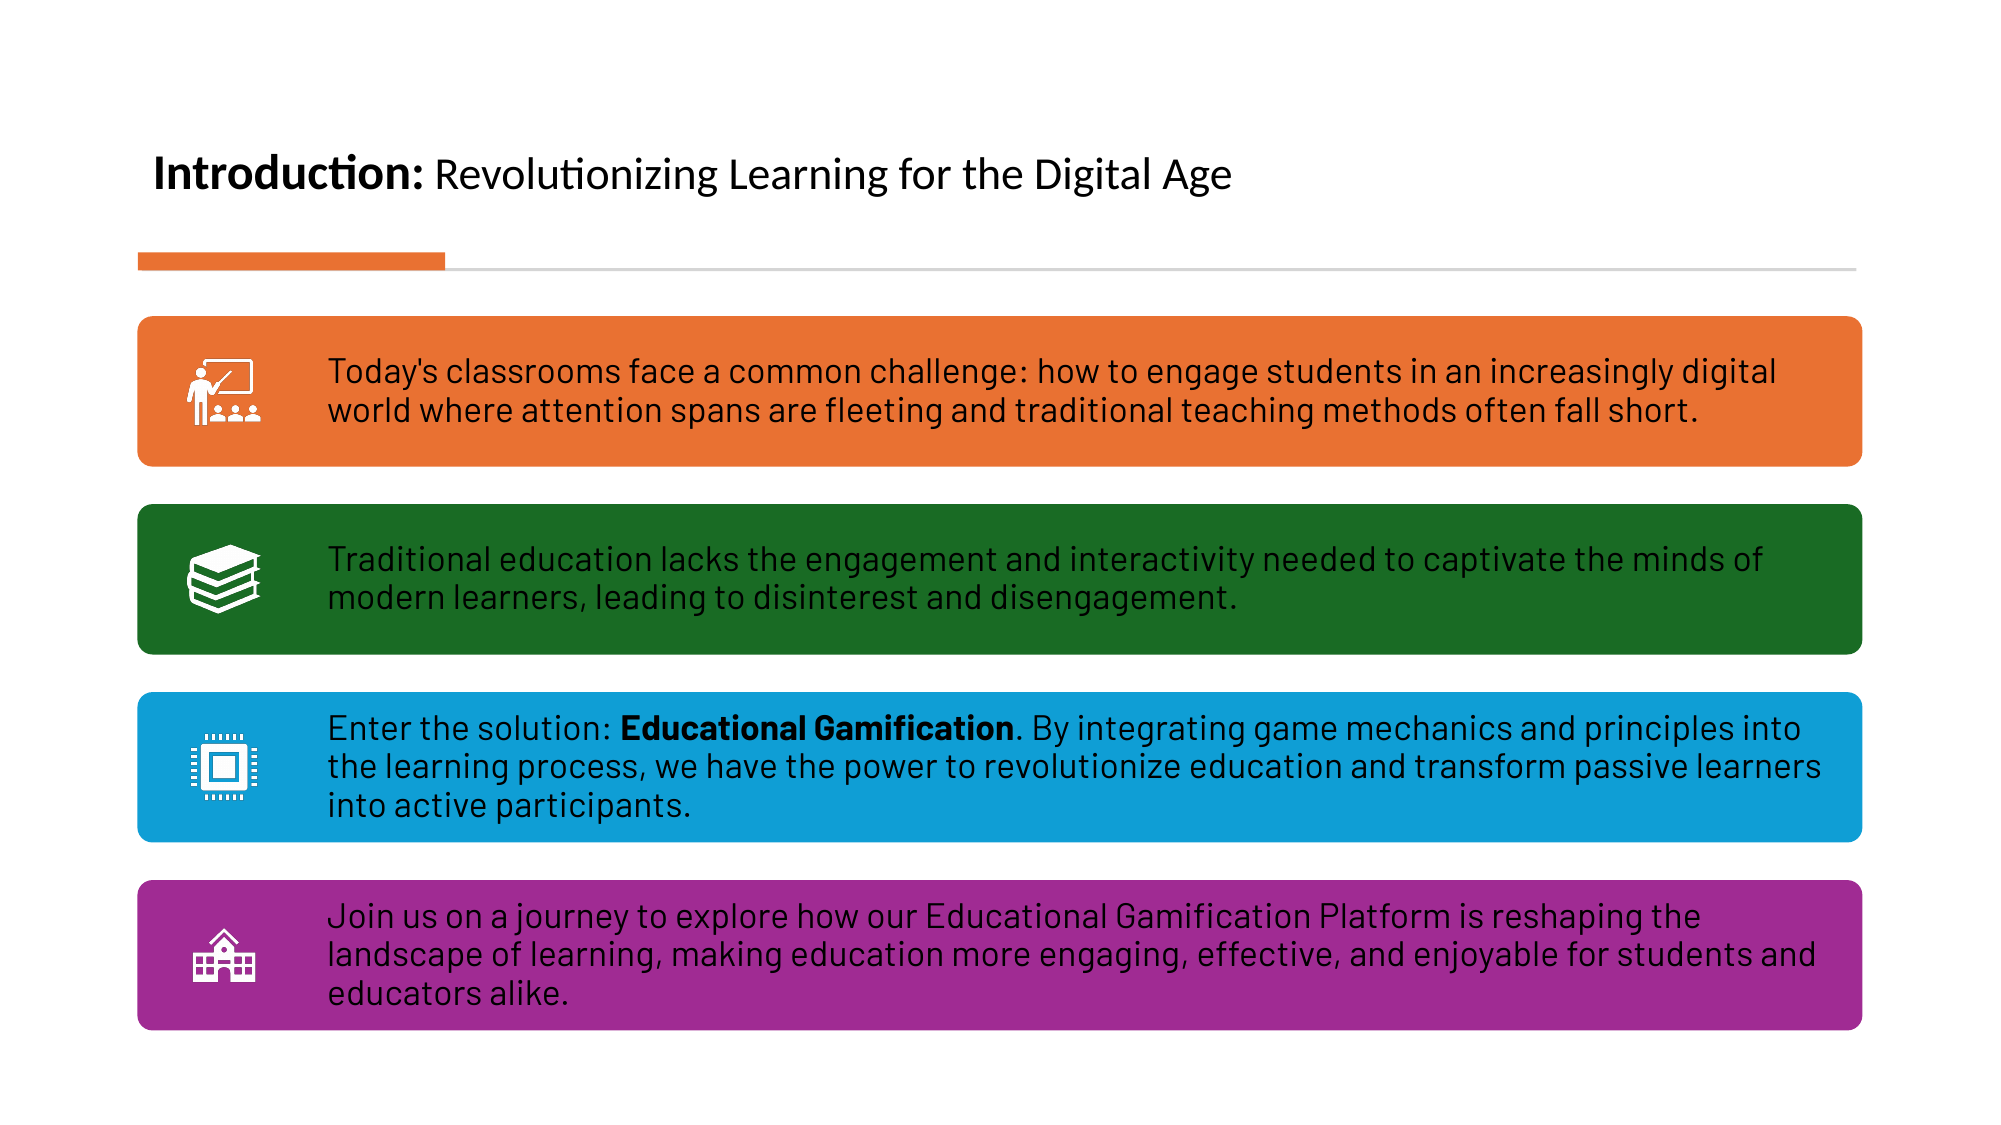

# Introduction: Revolutionizing Learning for the Digital Age

Today's classrooms face a common challenge: how to engage students in an increasingly digital world where attention spans are fleeting and traditional teaching methods often fall short.
Traditional education lacks the engagement and interactivity needed to captivate the minds of modern learners, leading to disinterest and disengagement.
Enter the solution: Educational Gamification. By integrating game mechanics and principles into the learning process, we have the power to revolutionize education and transform passive learners into active participants.
Join us on a journey to explore how our Educational Gamification Platform is reshaping the landscape of learning, making education more engaging, effective, and enjoyable for students and educators alike.